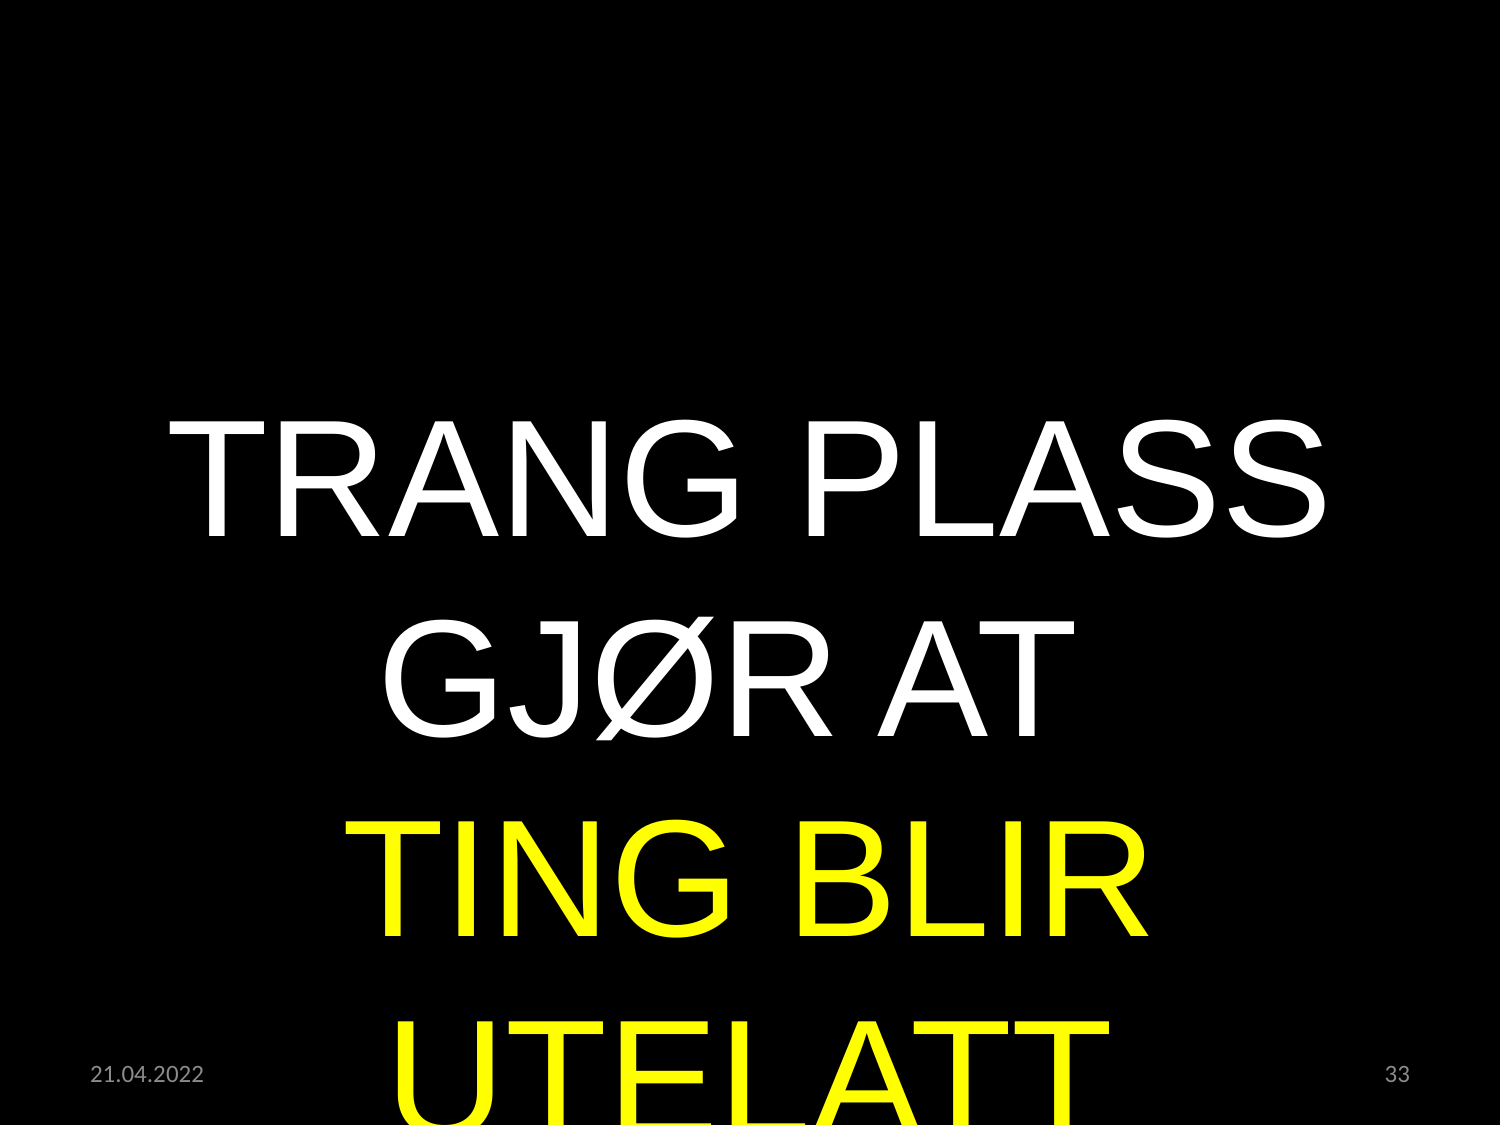

TRANG PLASS GJØR AT
TING BLIR UTELATT
21.04.2022
33